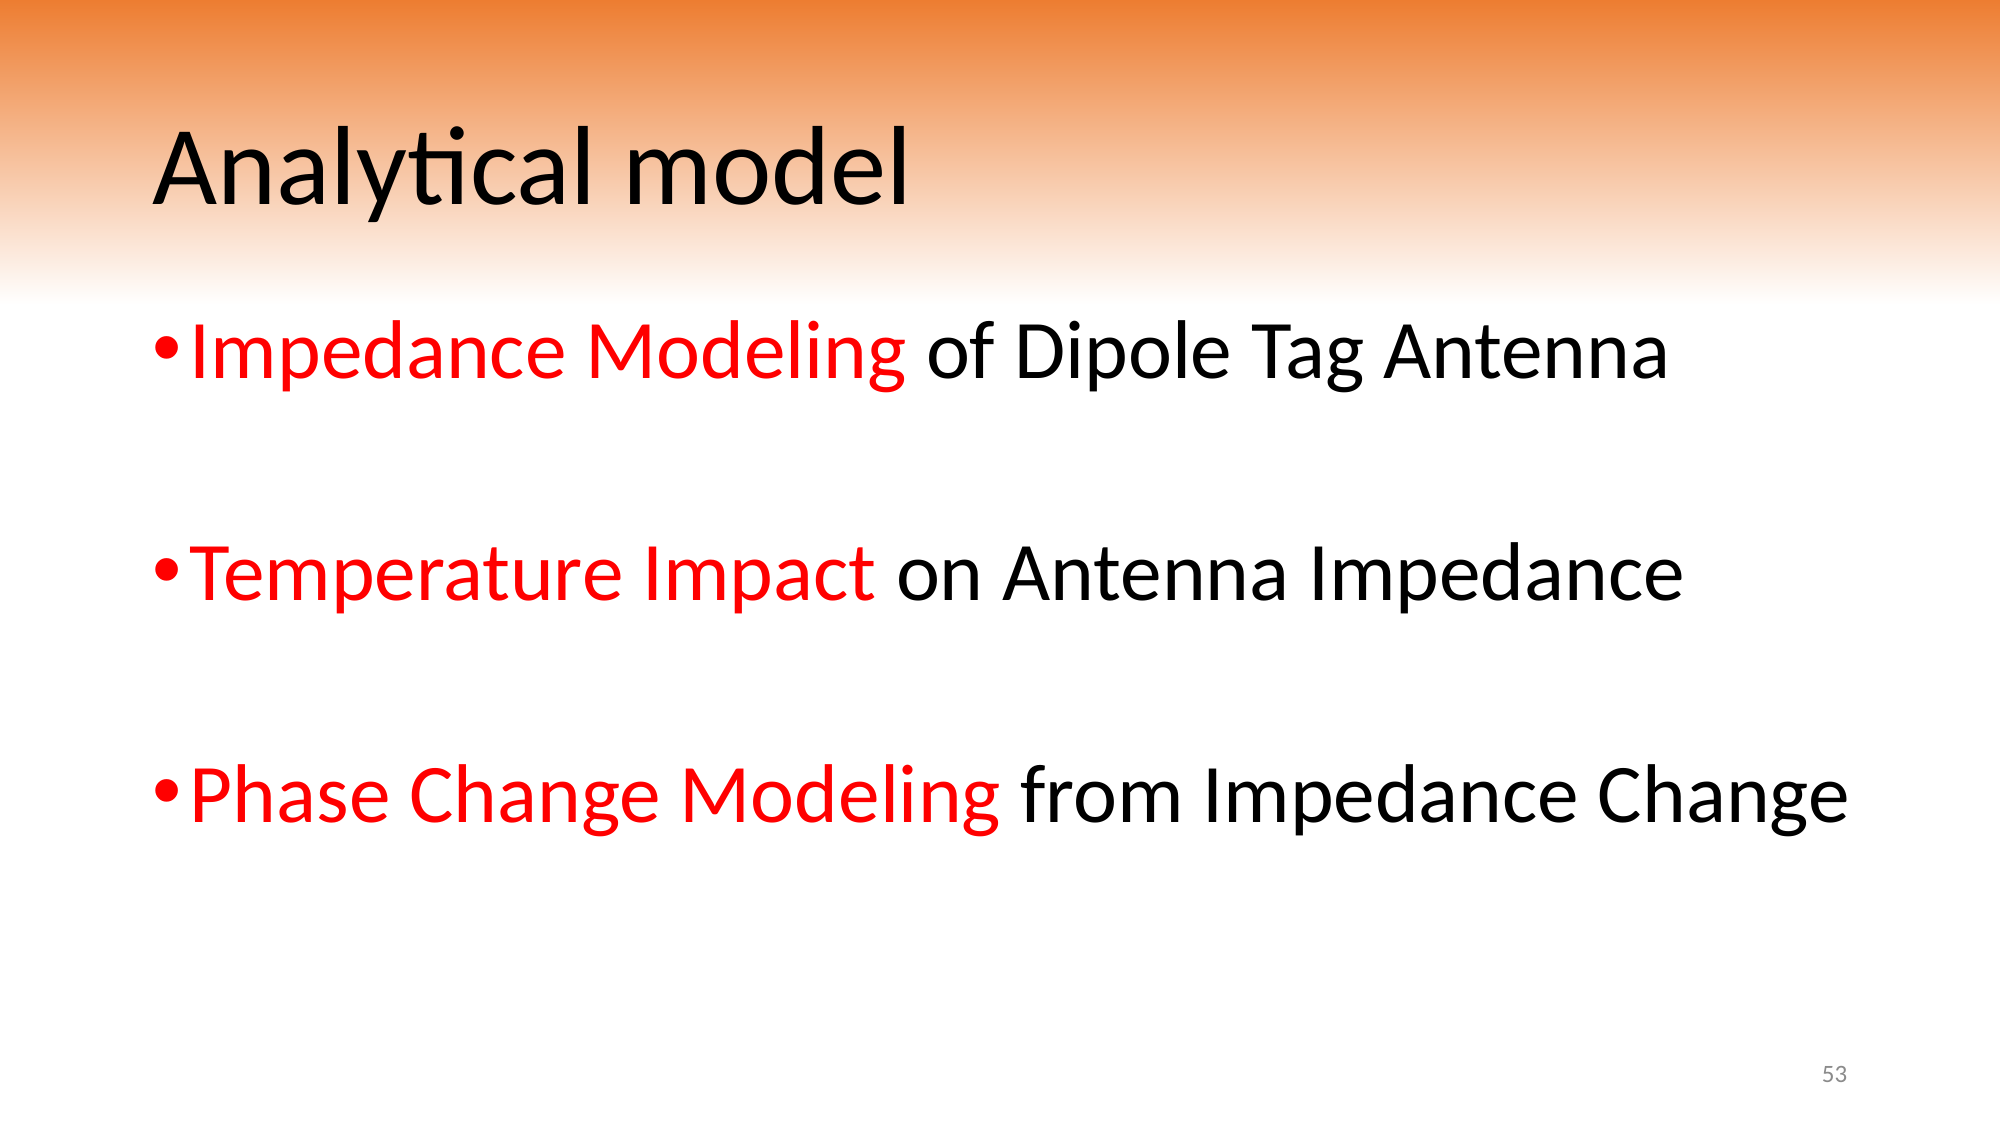

# Analytical model
Impedance Modeling of Dipole Tag Antenna

Temperature Impact on Antenna Impedance

Phase Change Modeling from Impedance Change
53